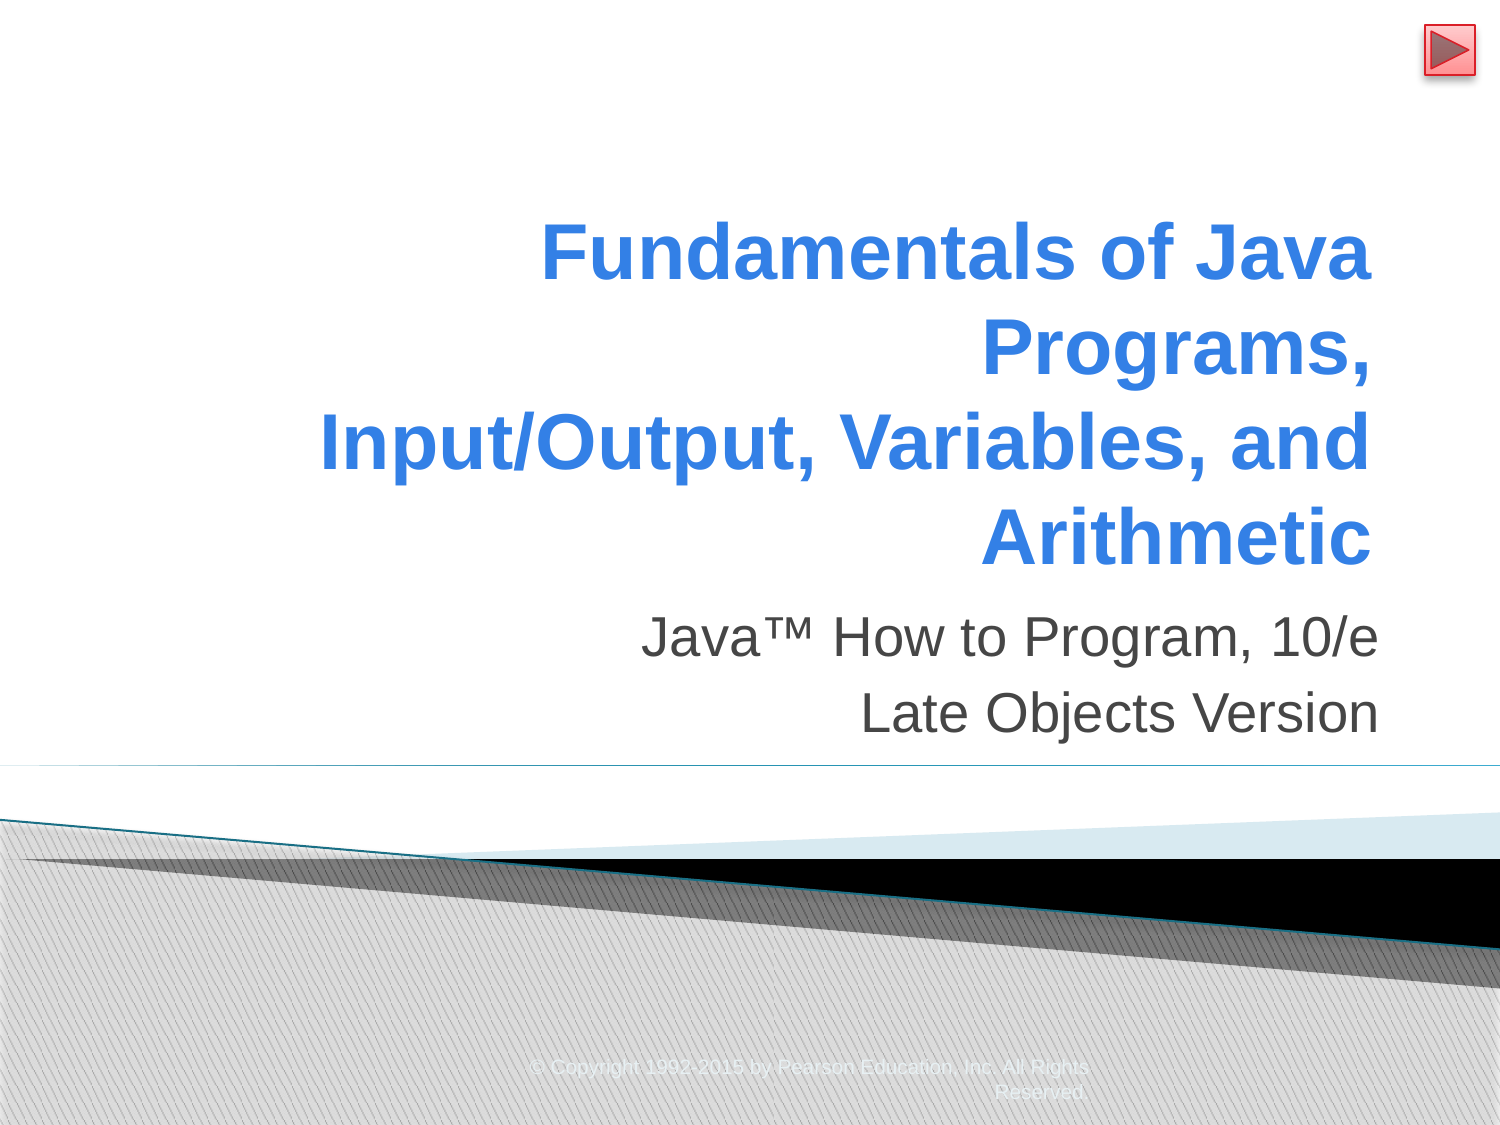

# Fundamentals of Java Programs, Input/Output, Variables, and Arithmetic
Java™ How to Program, 10/e
Late Objects Version
© Copyright 1992-2015 by Pearson Education, Inc. All Rights Reserved.